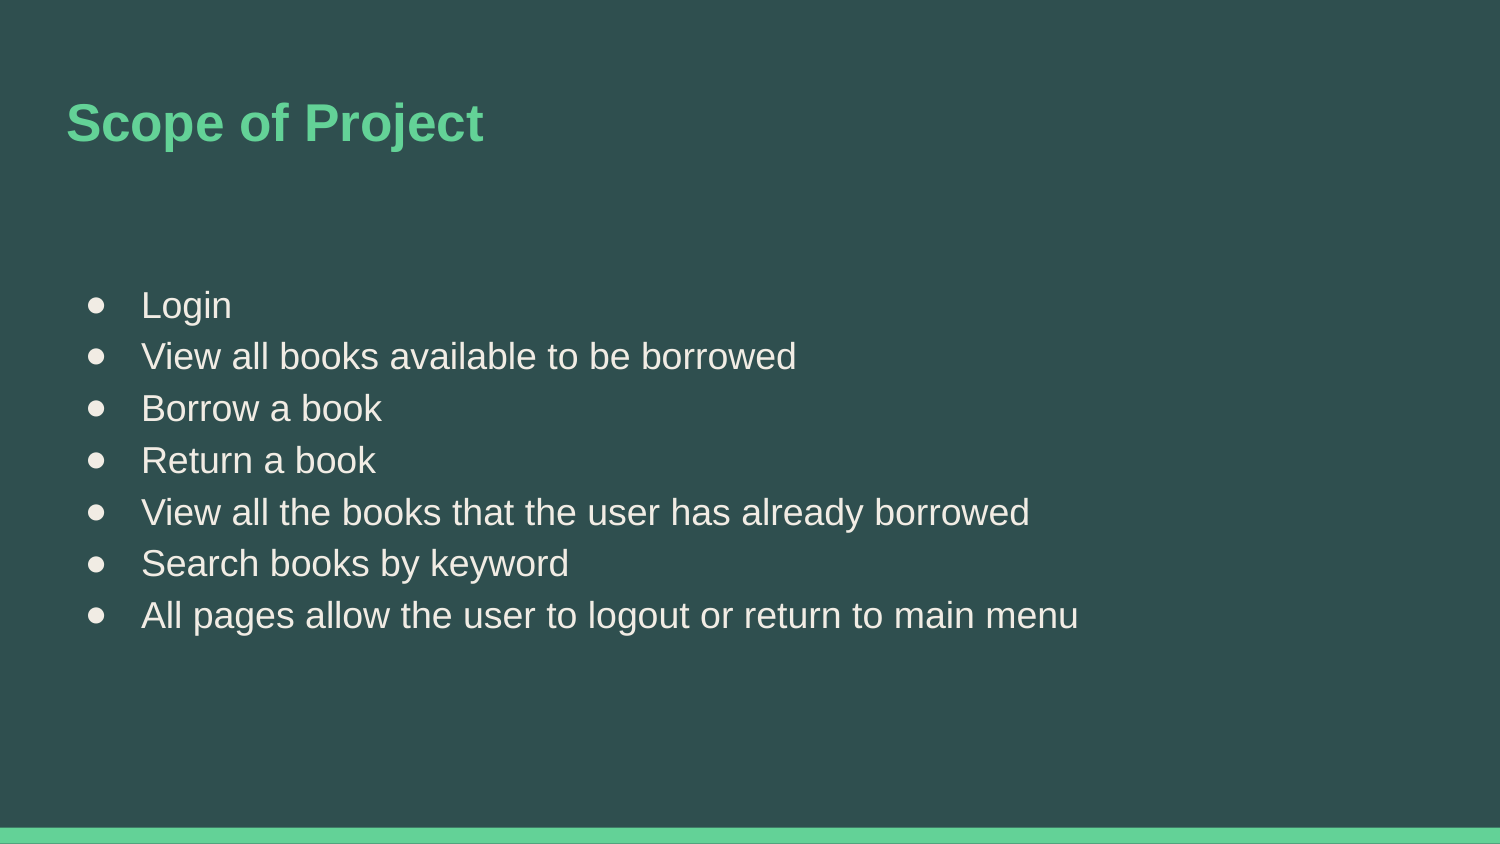

# Scope of Project

Login
View all books available to be borrowed
Borrow a book
Return a book
View all the books that the user has already borrowed
Search books by keyword
All pages allow the user to logout or return to main menu